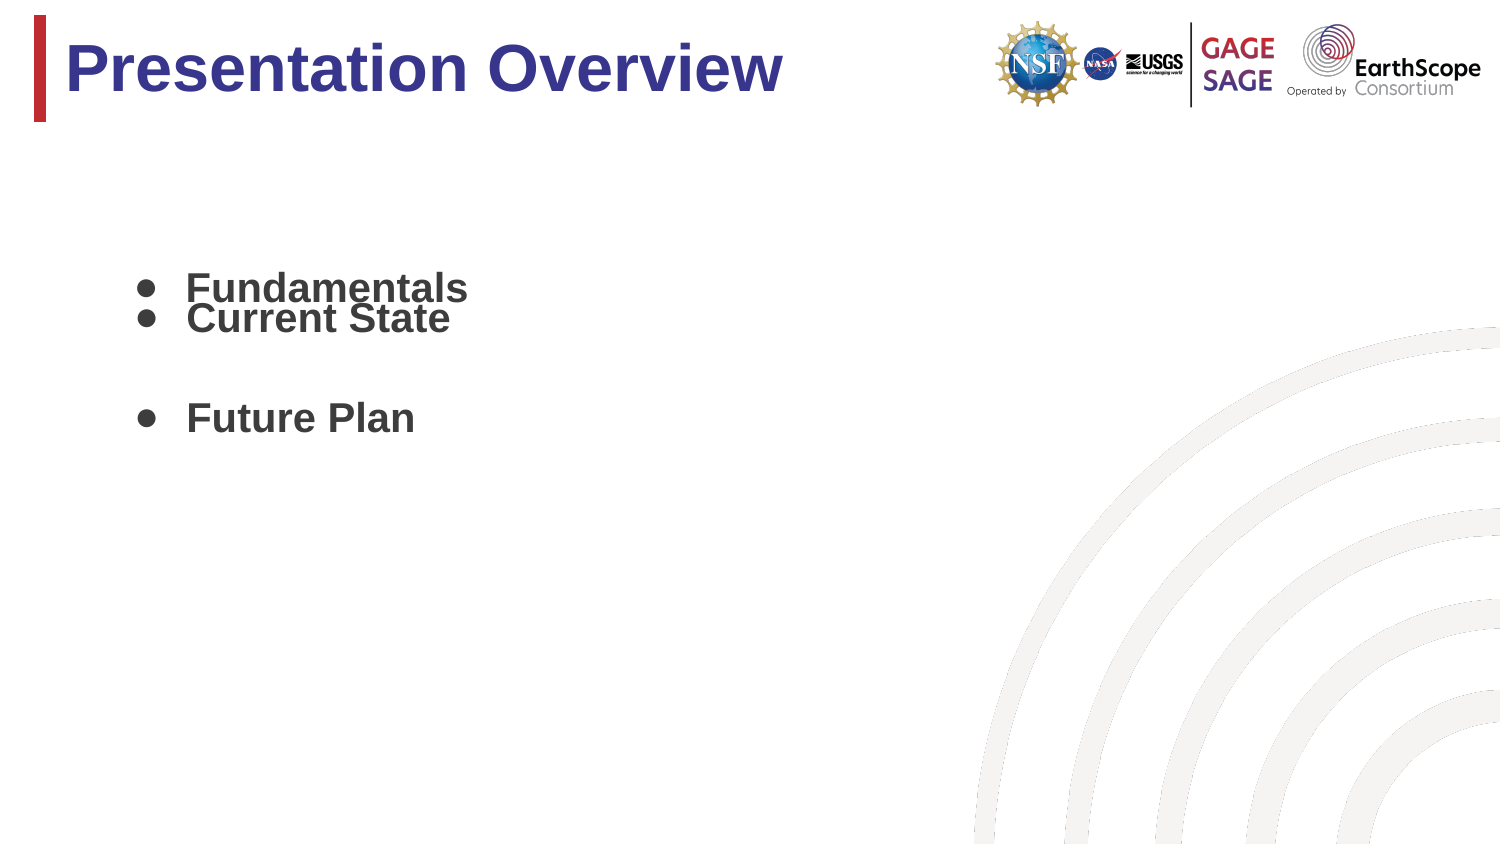

# Presentation Overview

Current State
Future Plan

Fundamentals